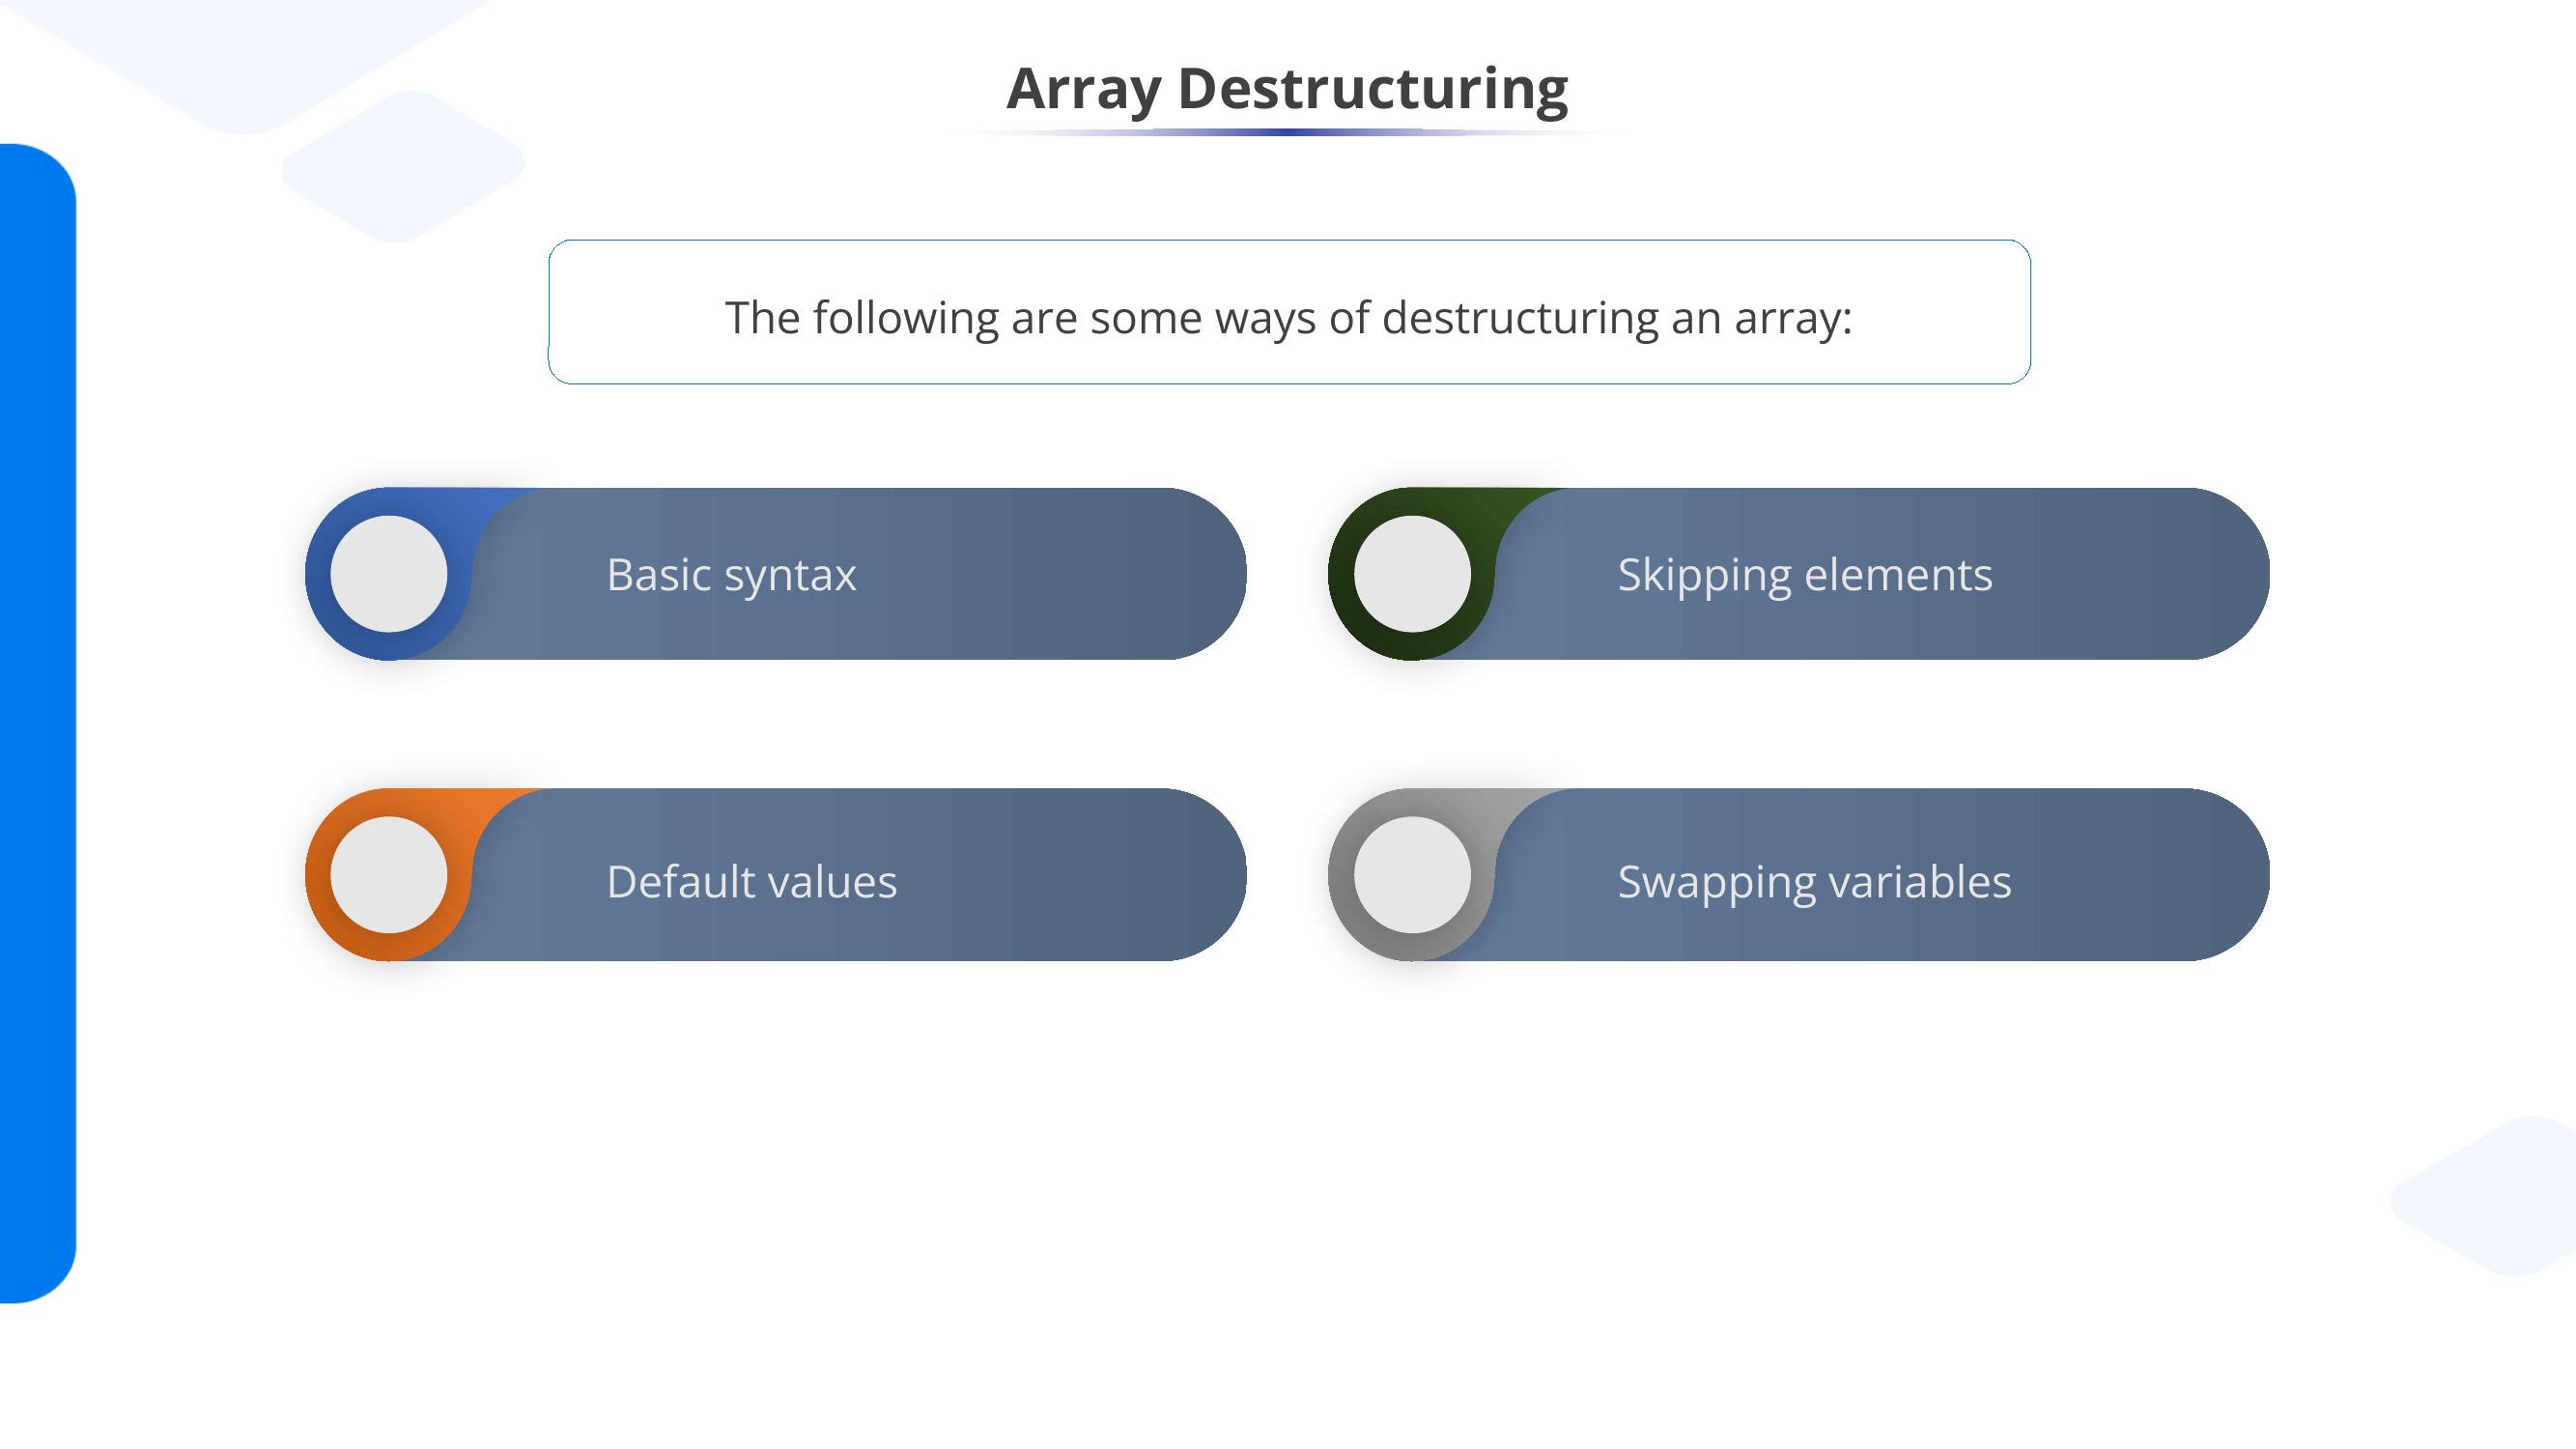

# Array Destructuring

The following are some ways of destructuring an array:

Basic syntax
Skipping elements

Default values
Swapping variables